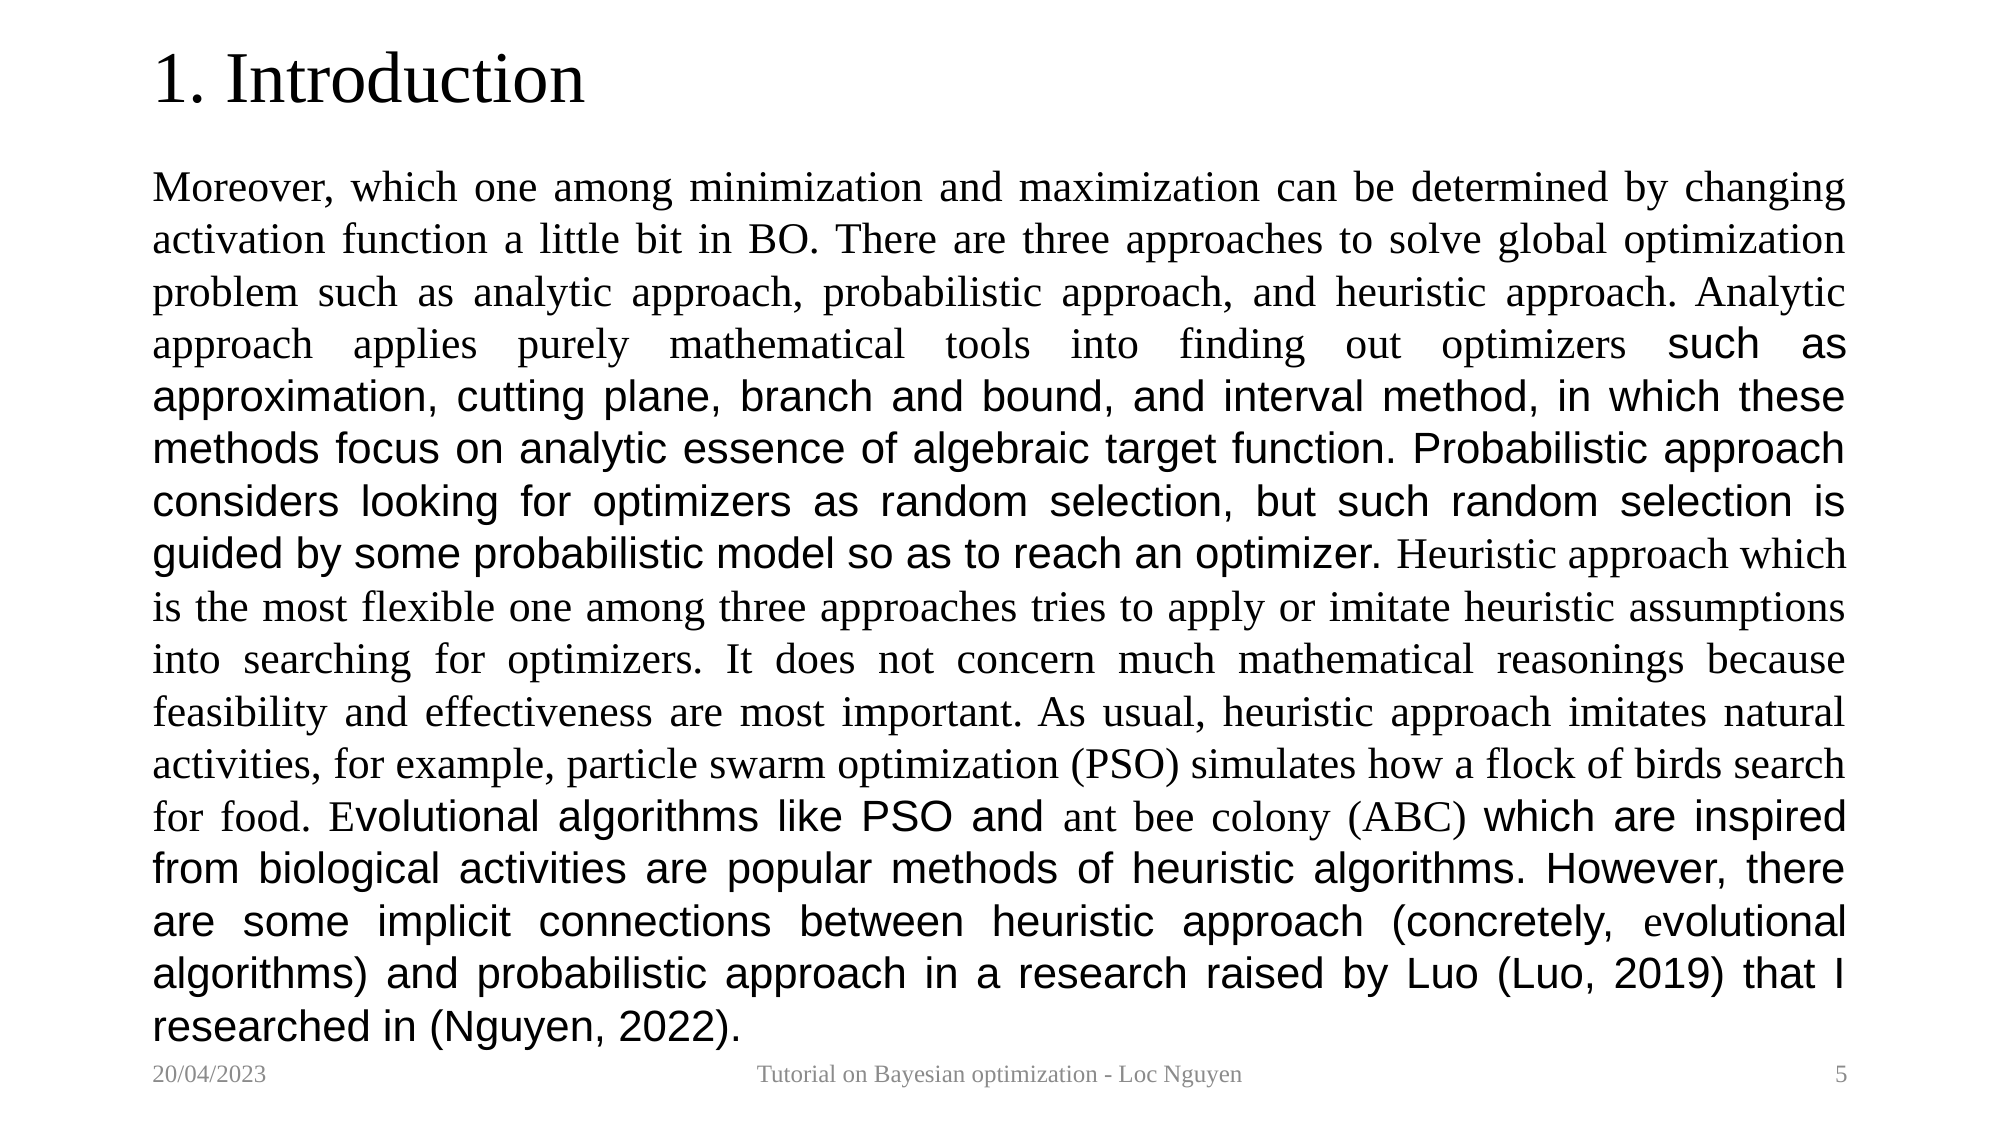

# 1. Introduction
Moreover, which one among minimization and maximization can be determined by changing activation function a little bit in BO. There are three approaches to solve global optimization problem such as analytic approach, probabilistic approach, and heuristic approach. Analytic approach applies purely mathematical tools into finding out optimizers such as approximation, cutting plane, branch and bound, and interval method, in which these methods focus on analytic essence of algebraic target function. Probabilistic approach considers looking for optimizers as random selection, but such random selection is guided by some probabilistic model so as to reach an optimizer. Heuristic approach which is the most flexible one among three approaches tries to apply or imitate heuristic assumptions into searching for optimizers. It does not concern much mathematical reasonings because feasibility and effectiveness are most important. As usual, heuristic approach imitates natural activities, for example, particle swarm optimization (PSO) simulates how a flock of birds search for food. Evolutional algorithms like PSO and ant bee colony (ABC) which are inspired from biological activities are popular methods of heuristic algorithms. However, there are some implicit connections between heuristic approach (concretely, evolutional algorithms) and probabilistic approach in a research raised by Luo (Luo, 2019) that I researched in (Nguyen, 2022).
20/04/2023
Tutorial on Bayesian optimization - Loc Nguyen
5